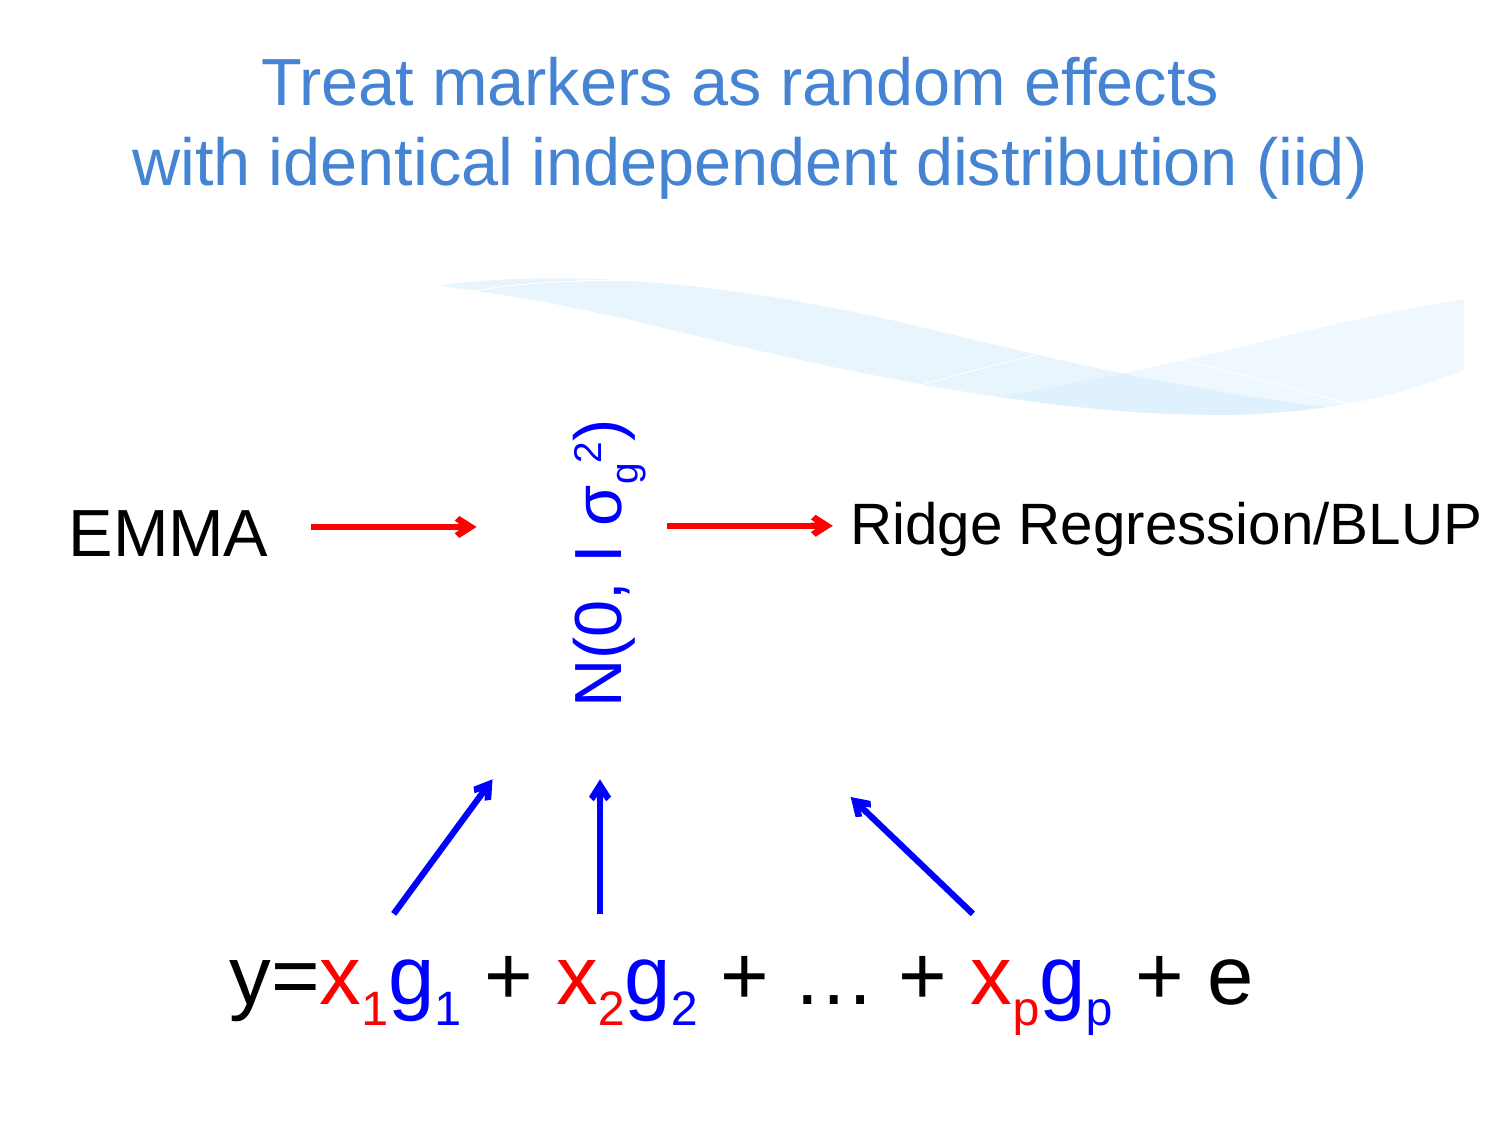

# Treat markers as random effects with identical independent distribution (iid)
Ridge Regression/BLUP
EMMA
N(0, I σg2)
y=x1g1 + x2g2 + … + xpgp + e